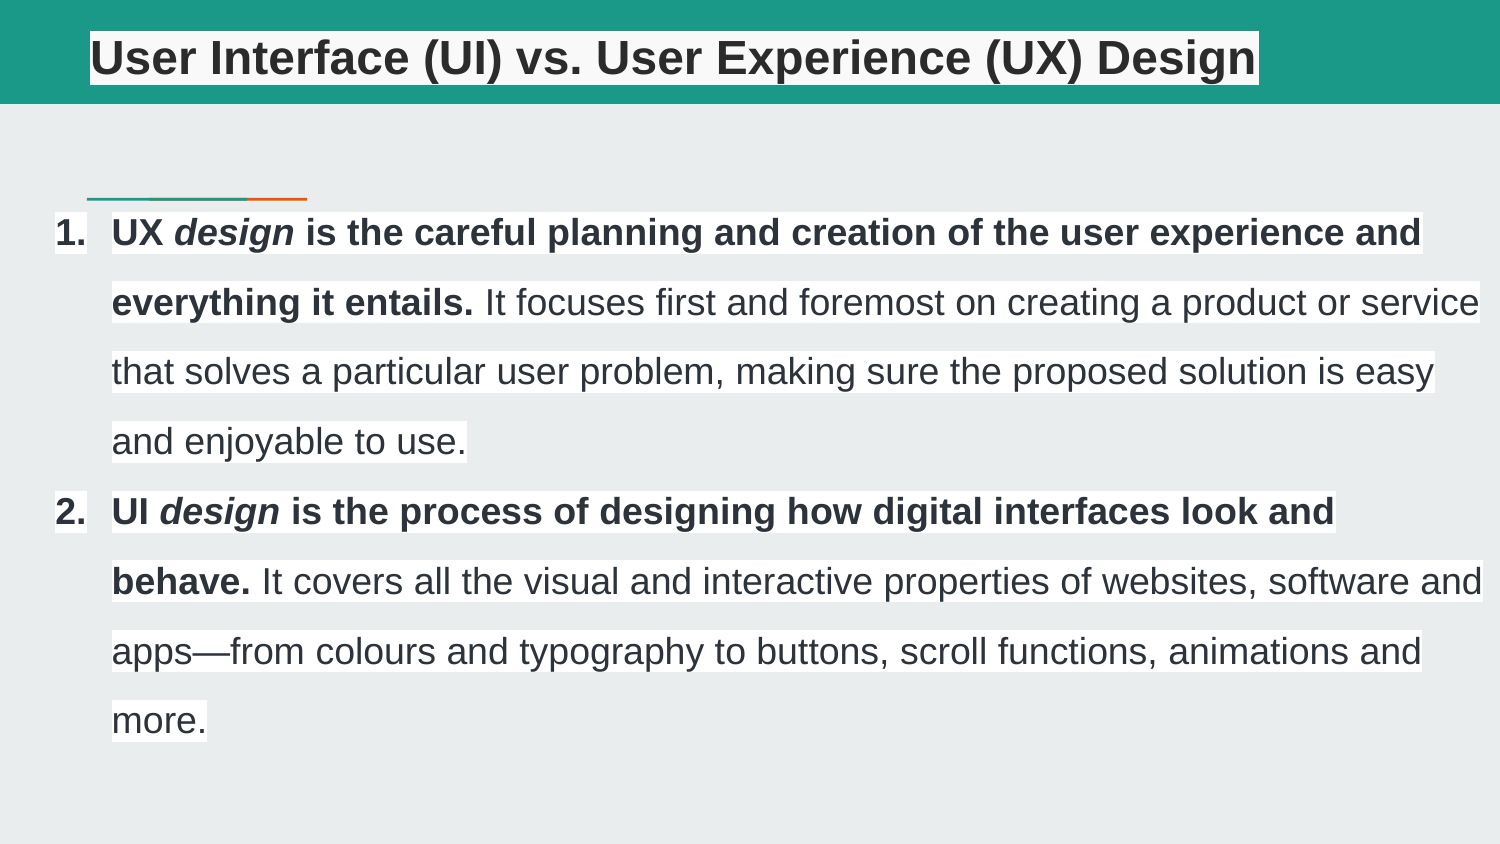

# User Interface (UI) vs. User Experience (UX) Design

UX design is the careful planning and creation of the user experience and everything it entails. It focuses first and foremost on creating a product or service that solves a particular user problem, making sure the proposed solution is easy and enjoyable to use.
UI design is the process of designing how digital interfaces look and behave. It covers all the visual and interactive properties of websites, software and apps—from colours and typography to buttons, scroll functions, animations and more.